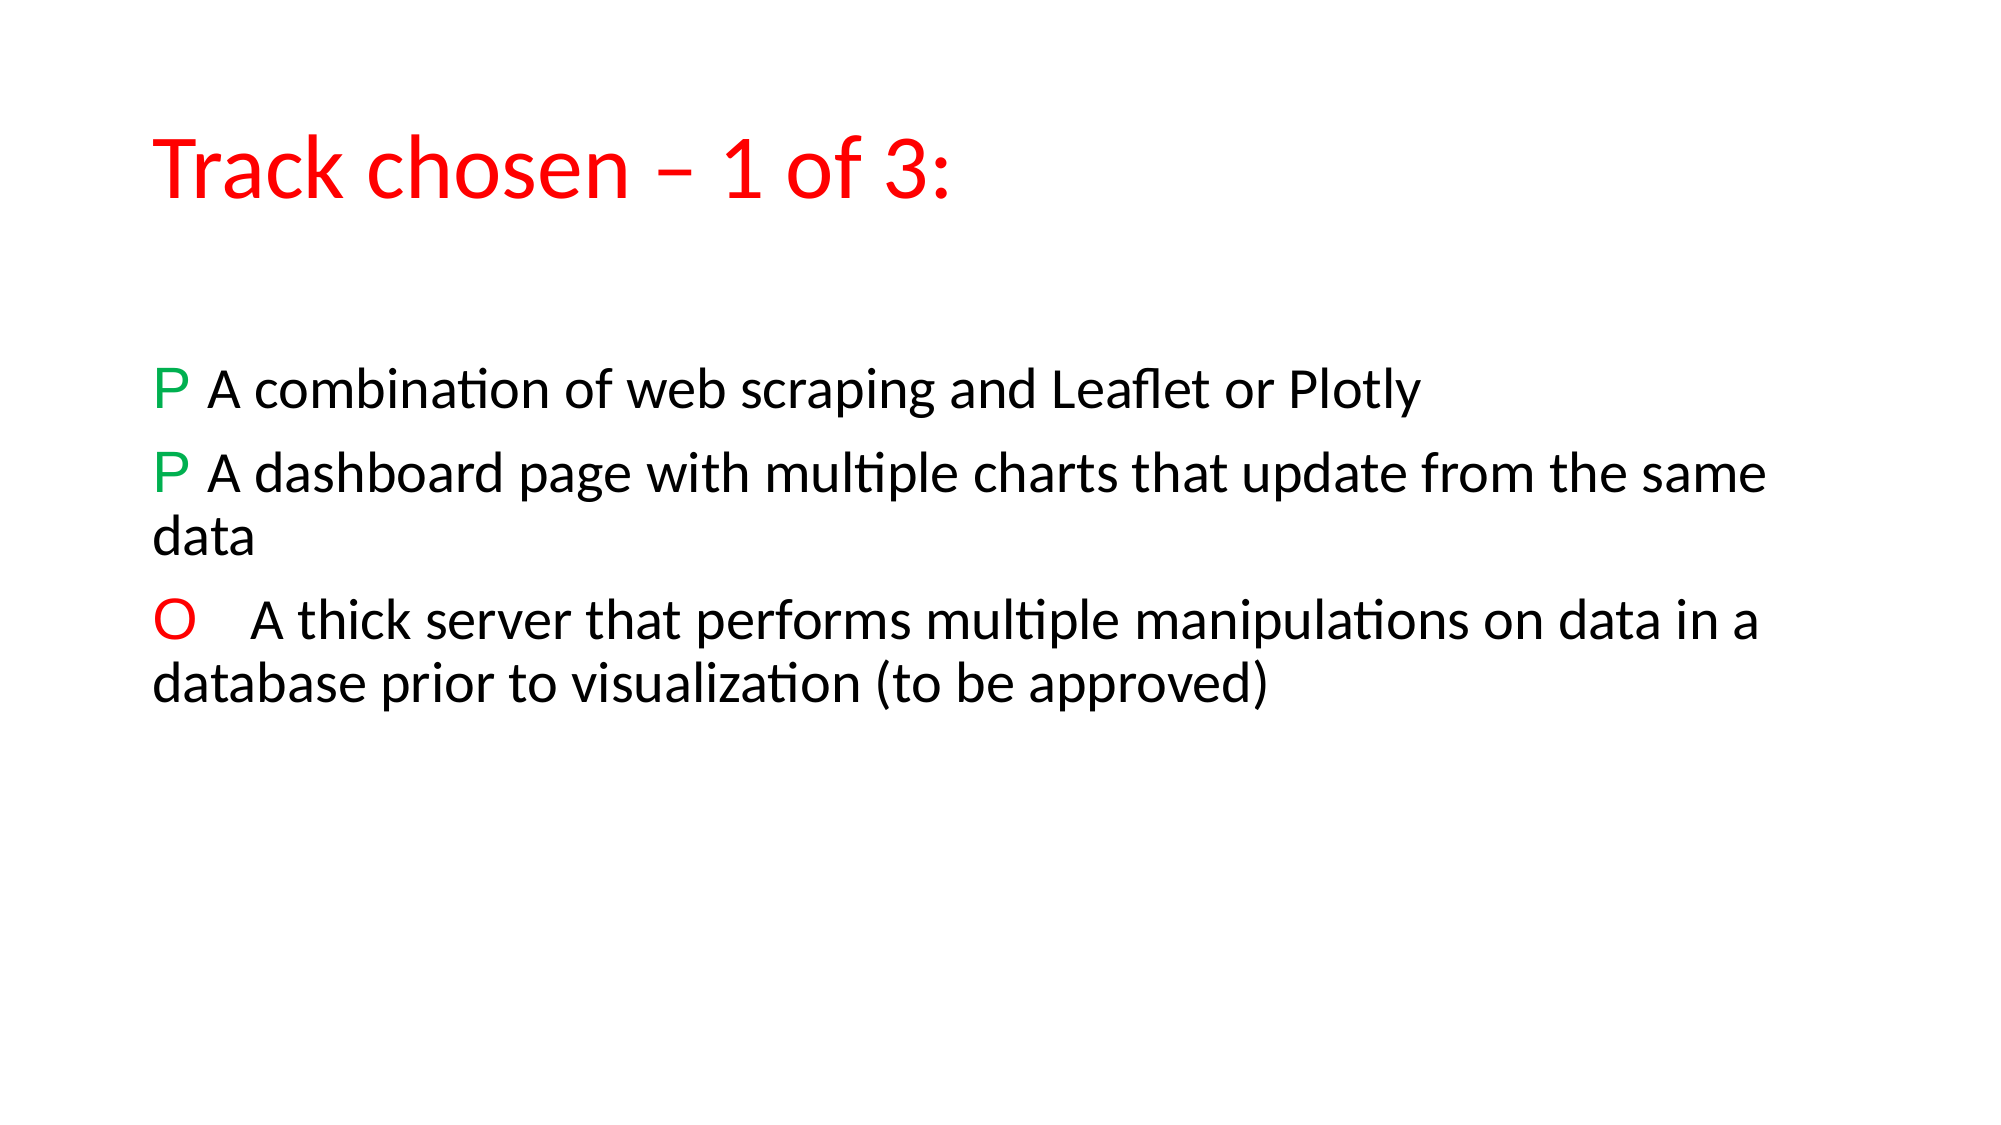

# Track chosen – 1 of 3:
P A combination of web scraping and Leaflet or Plotly
P A dashboard page with multiple charts that update from the same data
O    A thick server that performs multiple manipulations on data in a   database prior to visualization (to be approved)